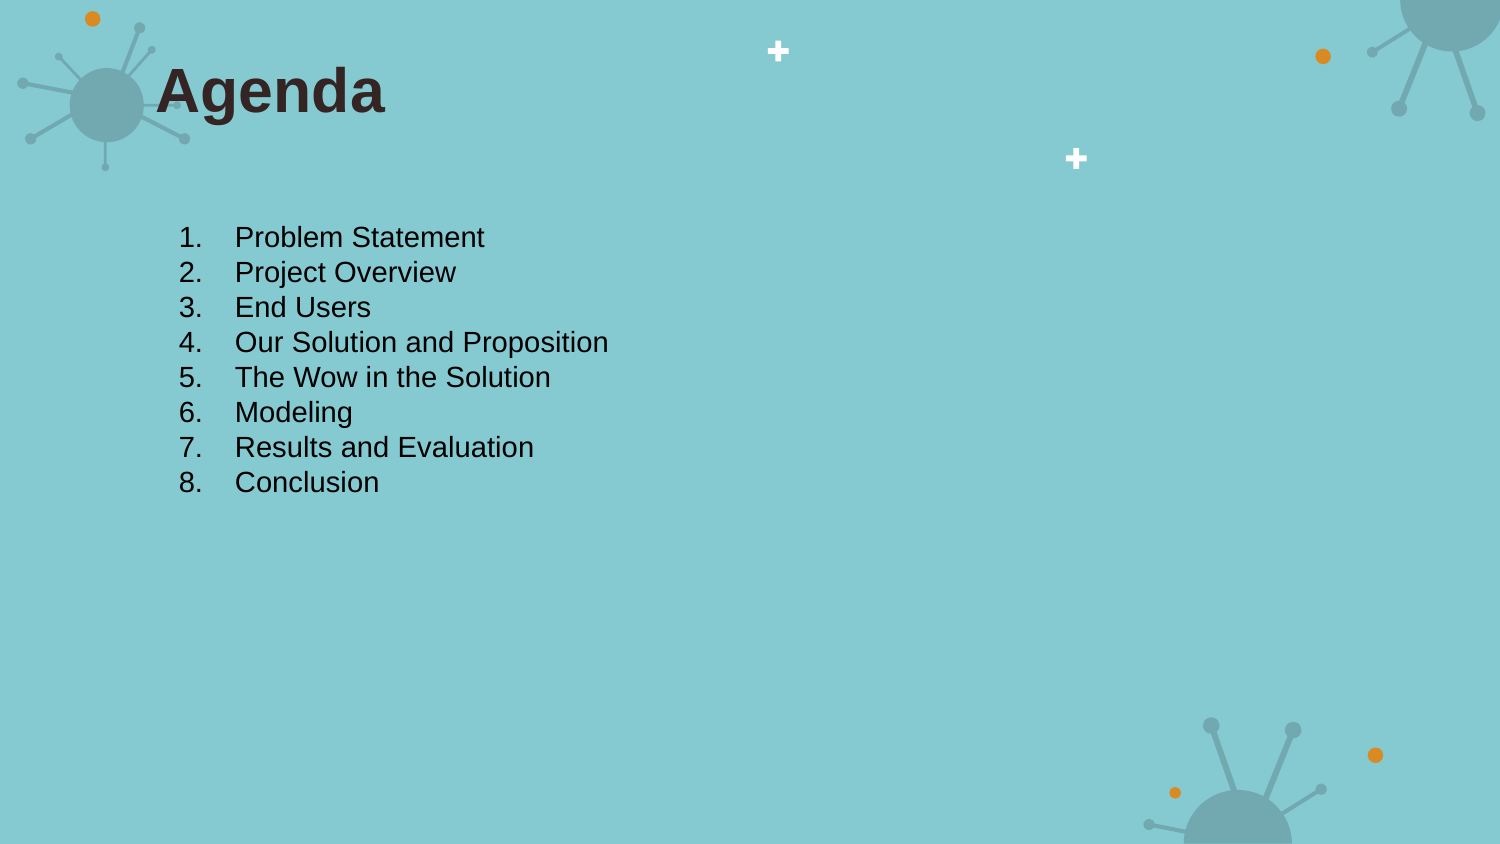

# Agenda

Problem Statement
Project Overview
End Users
Our Solution and Proposition
The Wow in the Solution
Modeling
Results and Evaluation
Conclusion